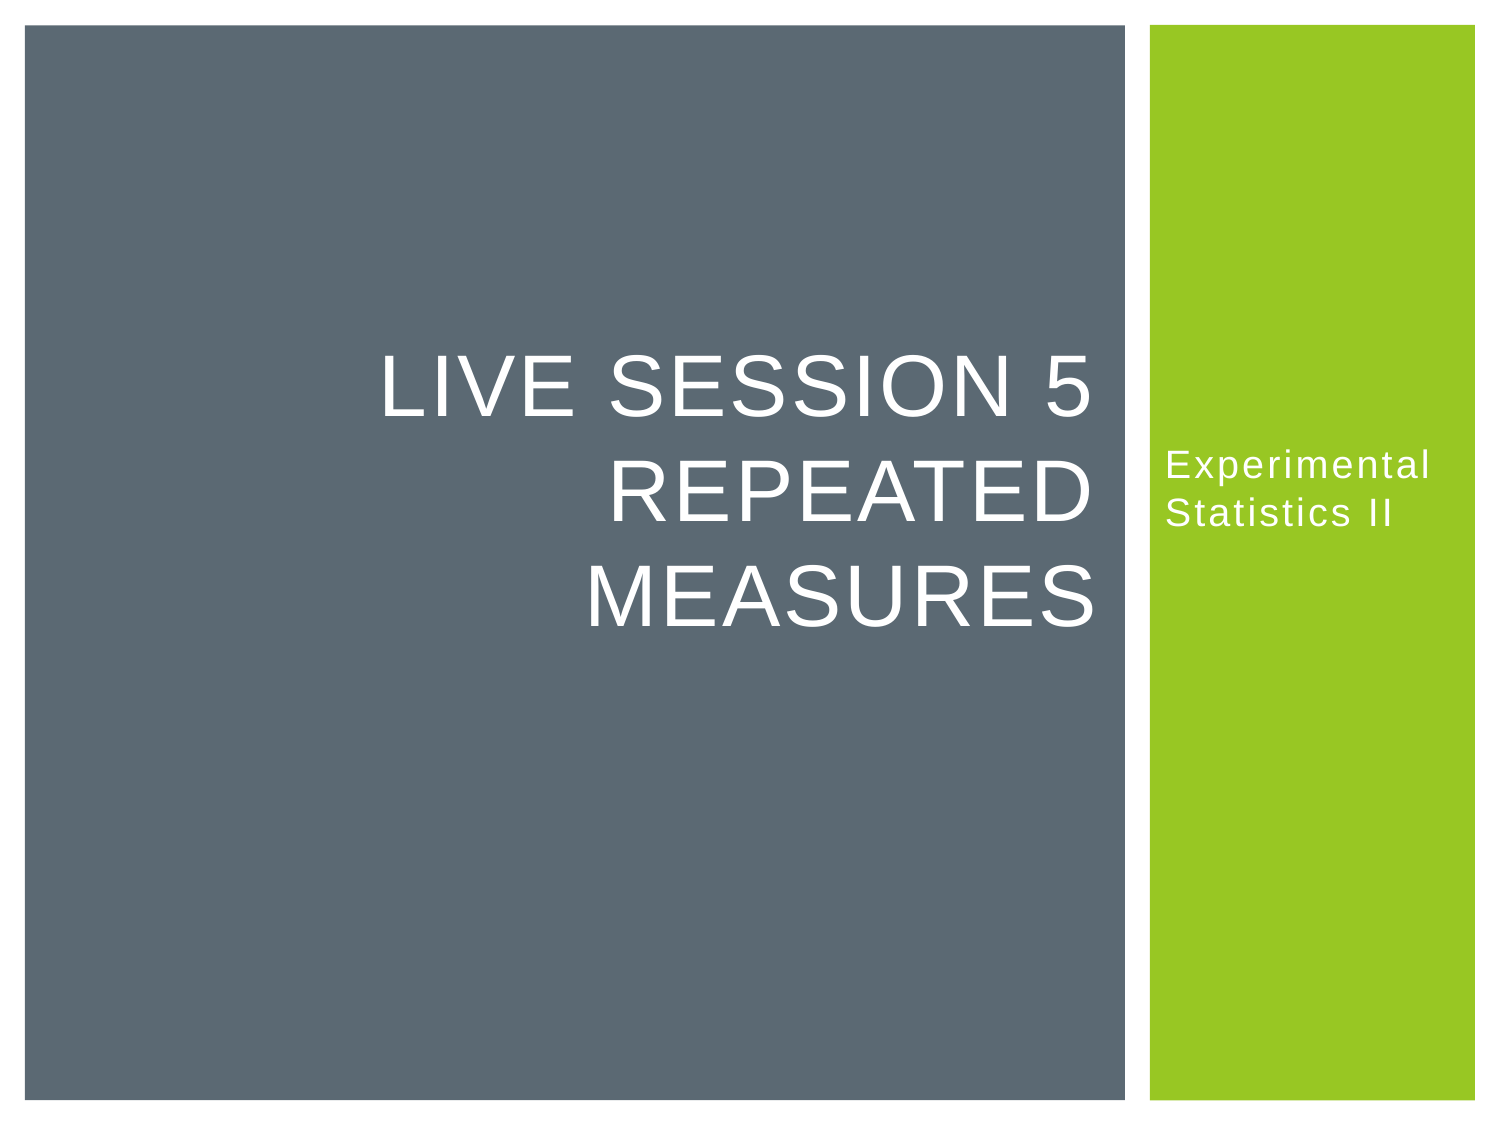

# Live session 5 Repeated Measures
Experimental Statistics II